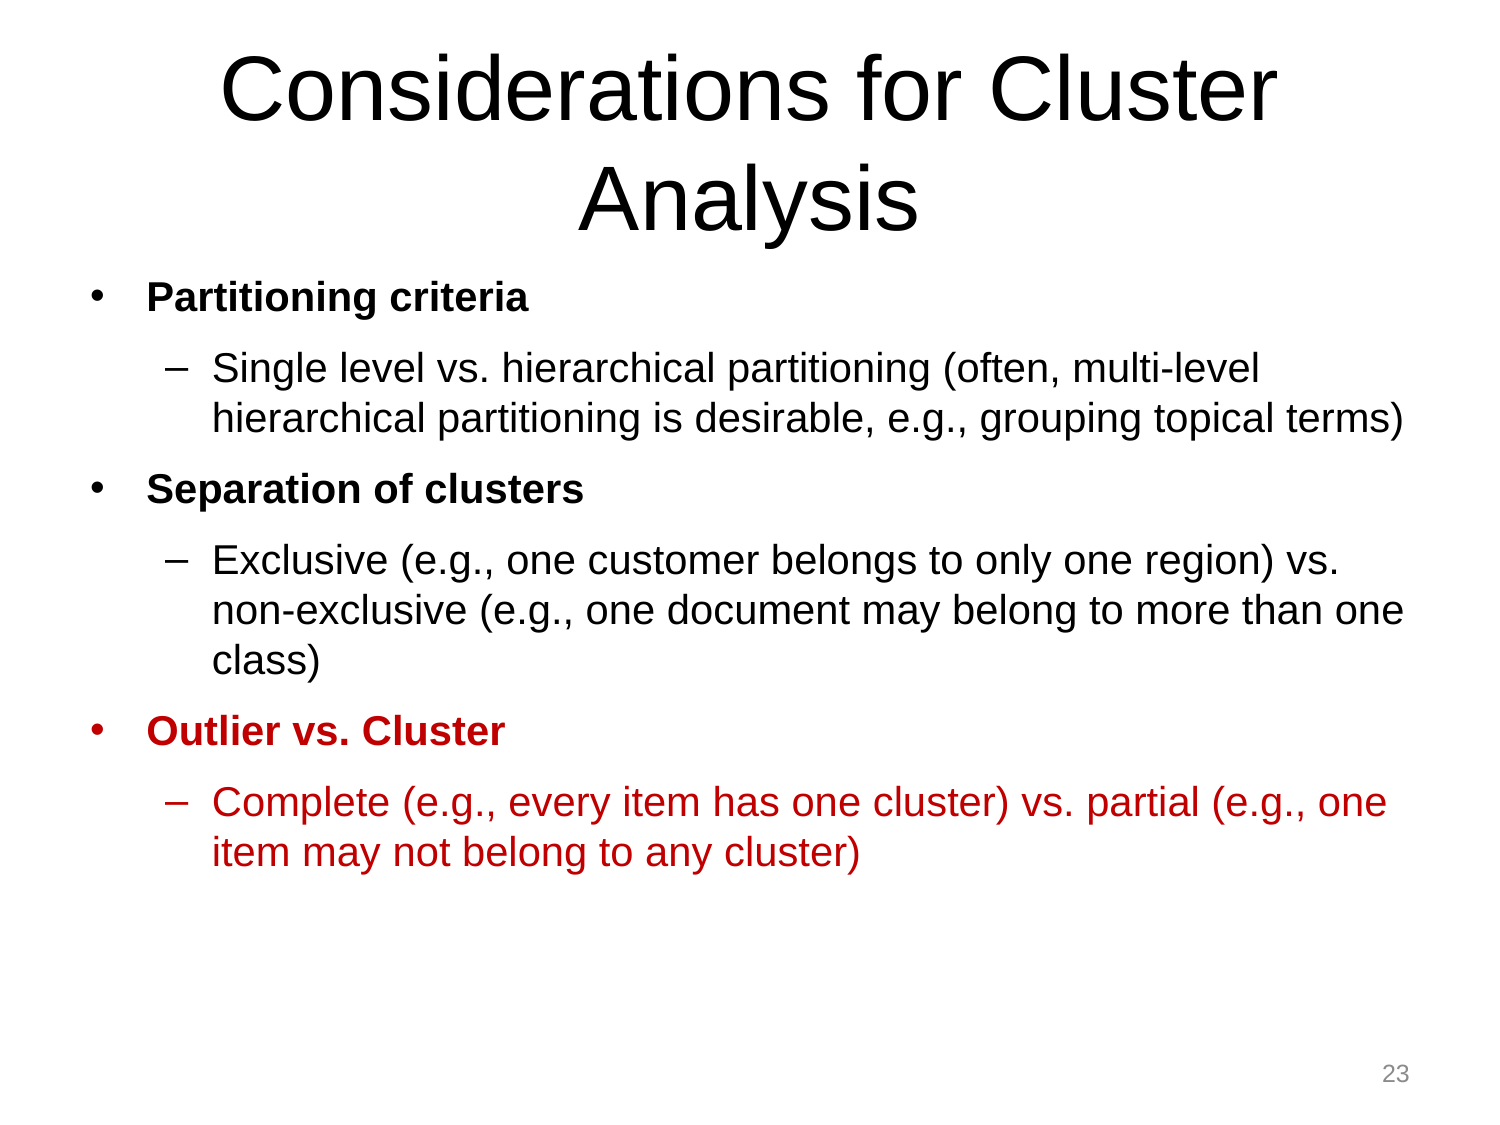

# Considerations for Cluster Analysis
Partitioning criteria
Single level vs. hierarchical partitioning (often, multi-level hierarchical partitioning is desirable, e.g., grouping topical terms)
Separation of clusters
Exclusive (e.g., one customer belongs to only one region) vs. non-exclusive (e.g., one document may belong to more than one class)
Outlier vs. Cluster
Complete (e.g., every item has one cluster) vs. partial (e.g., one item may not belong to any cluster)

23